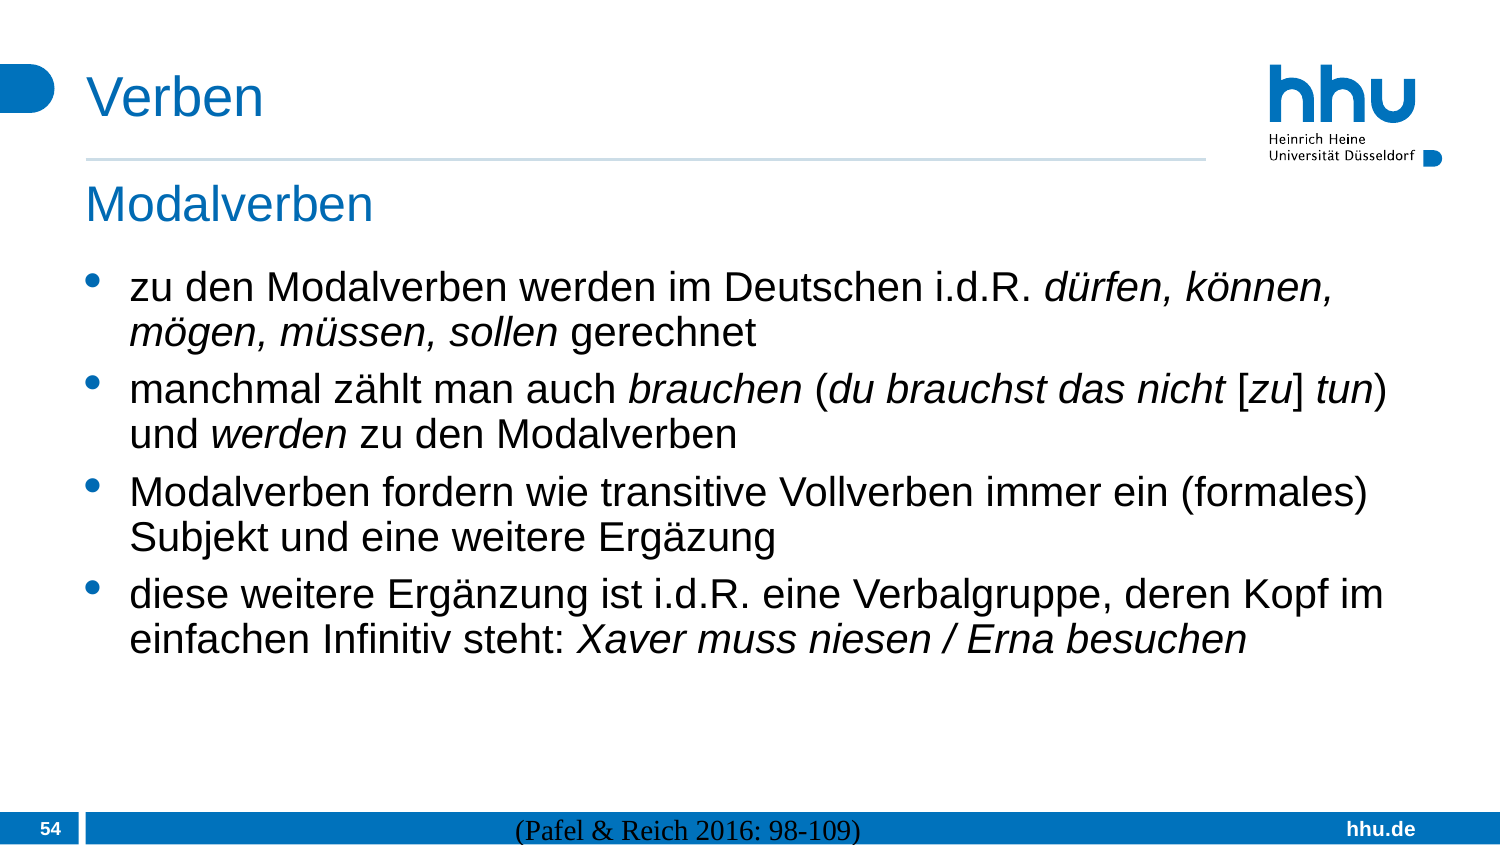

# Verben
Modalverben
zu den Modalverben werden im Deutschen i.d.R. dürfen, können, mögen, müssen, sollen gerechnet
manchmal zählt man auch brauchen (du brauchst das nicht [zu] tun) und werden zu den Modalverben
Modalverben fordern wie transitive Vollverben immer ein (formales) Subjekt und eine weitere Ergäzung
diese weitere Ergänzung ist i.d.R. eine Verbalgruppe, deren Kopf im einfachen Infinitiv steht: Xaver muss niesen / Erna besuchen
54
(Pafel & Reich 2016: 98-109)